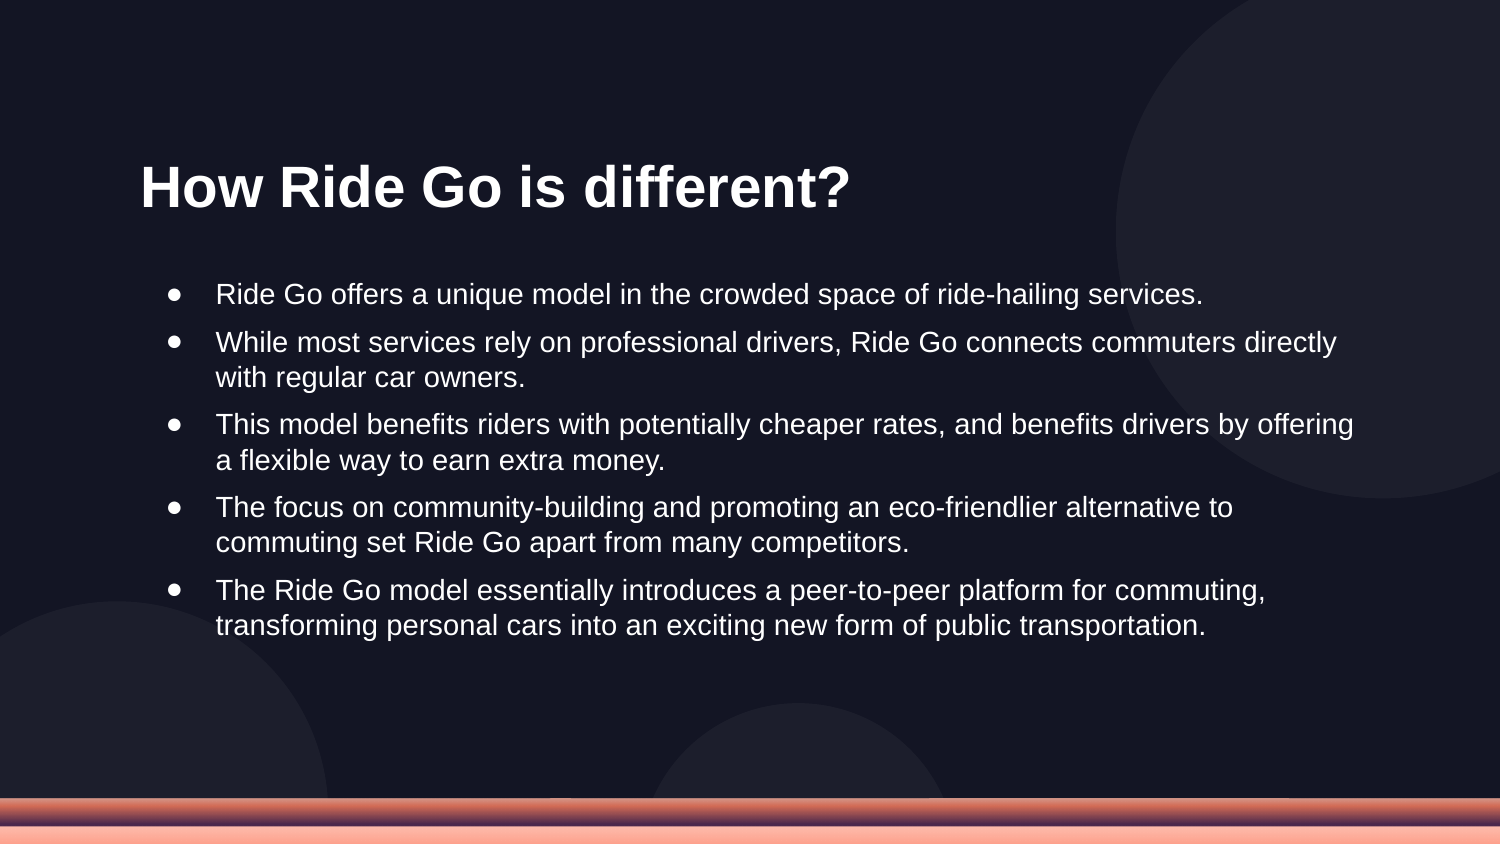

# How Ride Go is different?
Ride Go offers a unique model in the crowded space of ride-hailing services.
While most services rely on professional drivers, Ride Go connects commuters directly with regular car owners.
This model benefits riders with potentially cheaper rates, and benefits drivers by offering a flexible way to earn extra money.
The focus on community-building and promoting an eco-friendlier alternative to commuting set Ride Go apart from many competitors.
The Ride Go model essentially introduces a peer-to-peer platform for commuting, transforming personal cars into an exciting new form of public transportation.